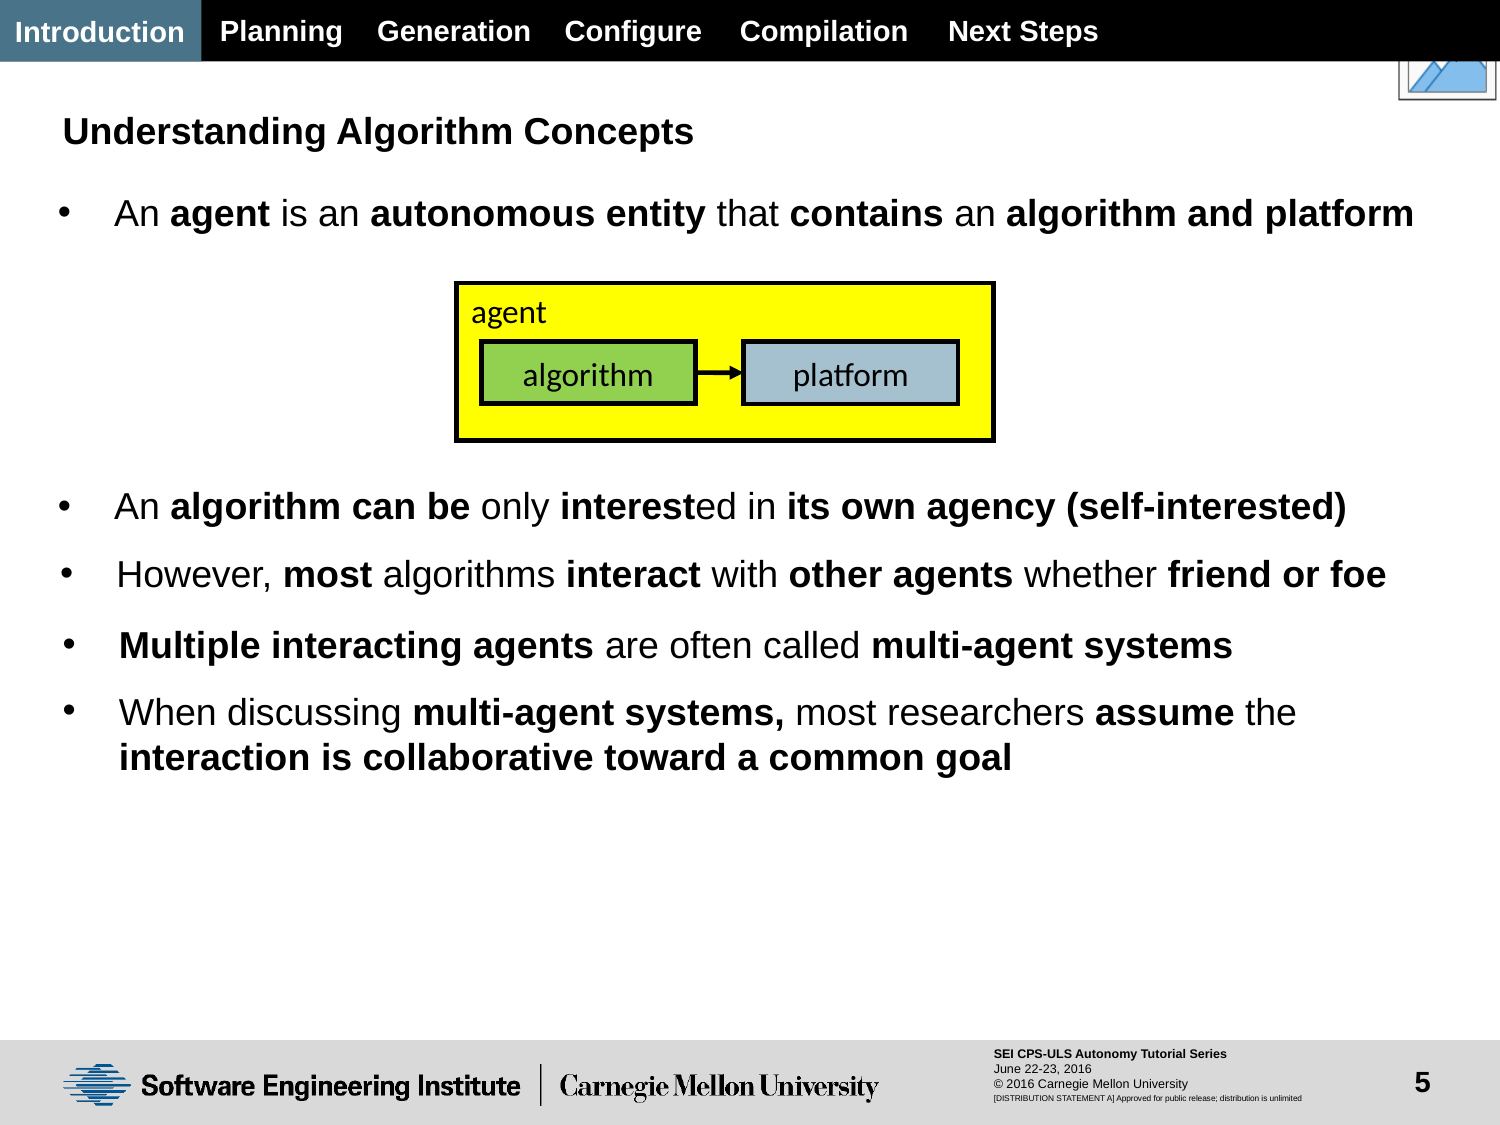

Planning
Generation
Configure
Next Steps
Compilation
Introduction

Understanding Algorithm Concepts
An agent is an autonomous entity that contains an algorithm and platform
agent
algorithm
platform
An algorithm can be only interested in its own agency (self-interested)
However, most algorithms interact with other agents whether friend or foe
Multiple interacting agents are often called multi-agent systems
When discussing multi-agent systems, most researchers assume the interaction is collaborative toward a common goal